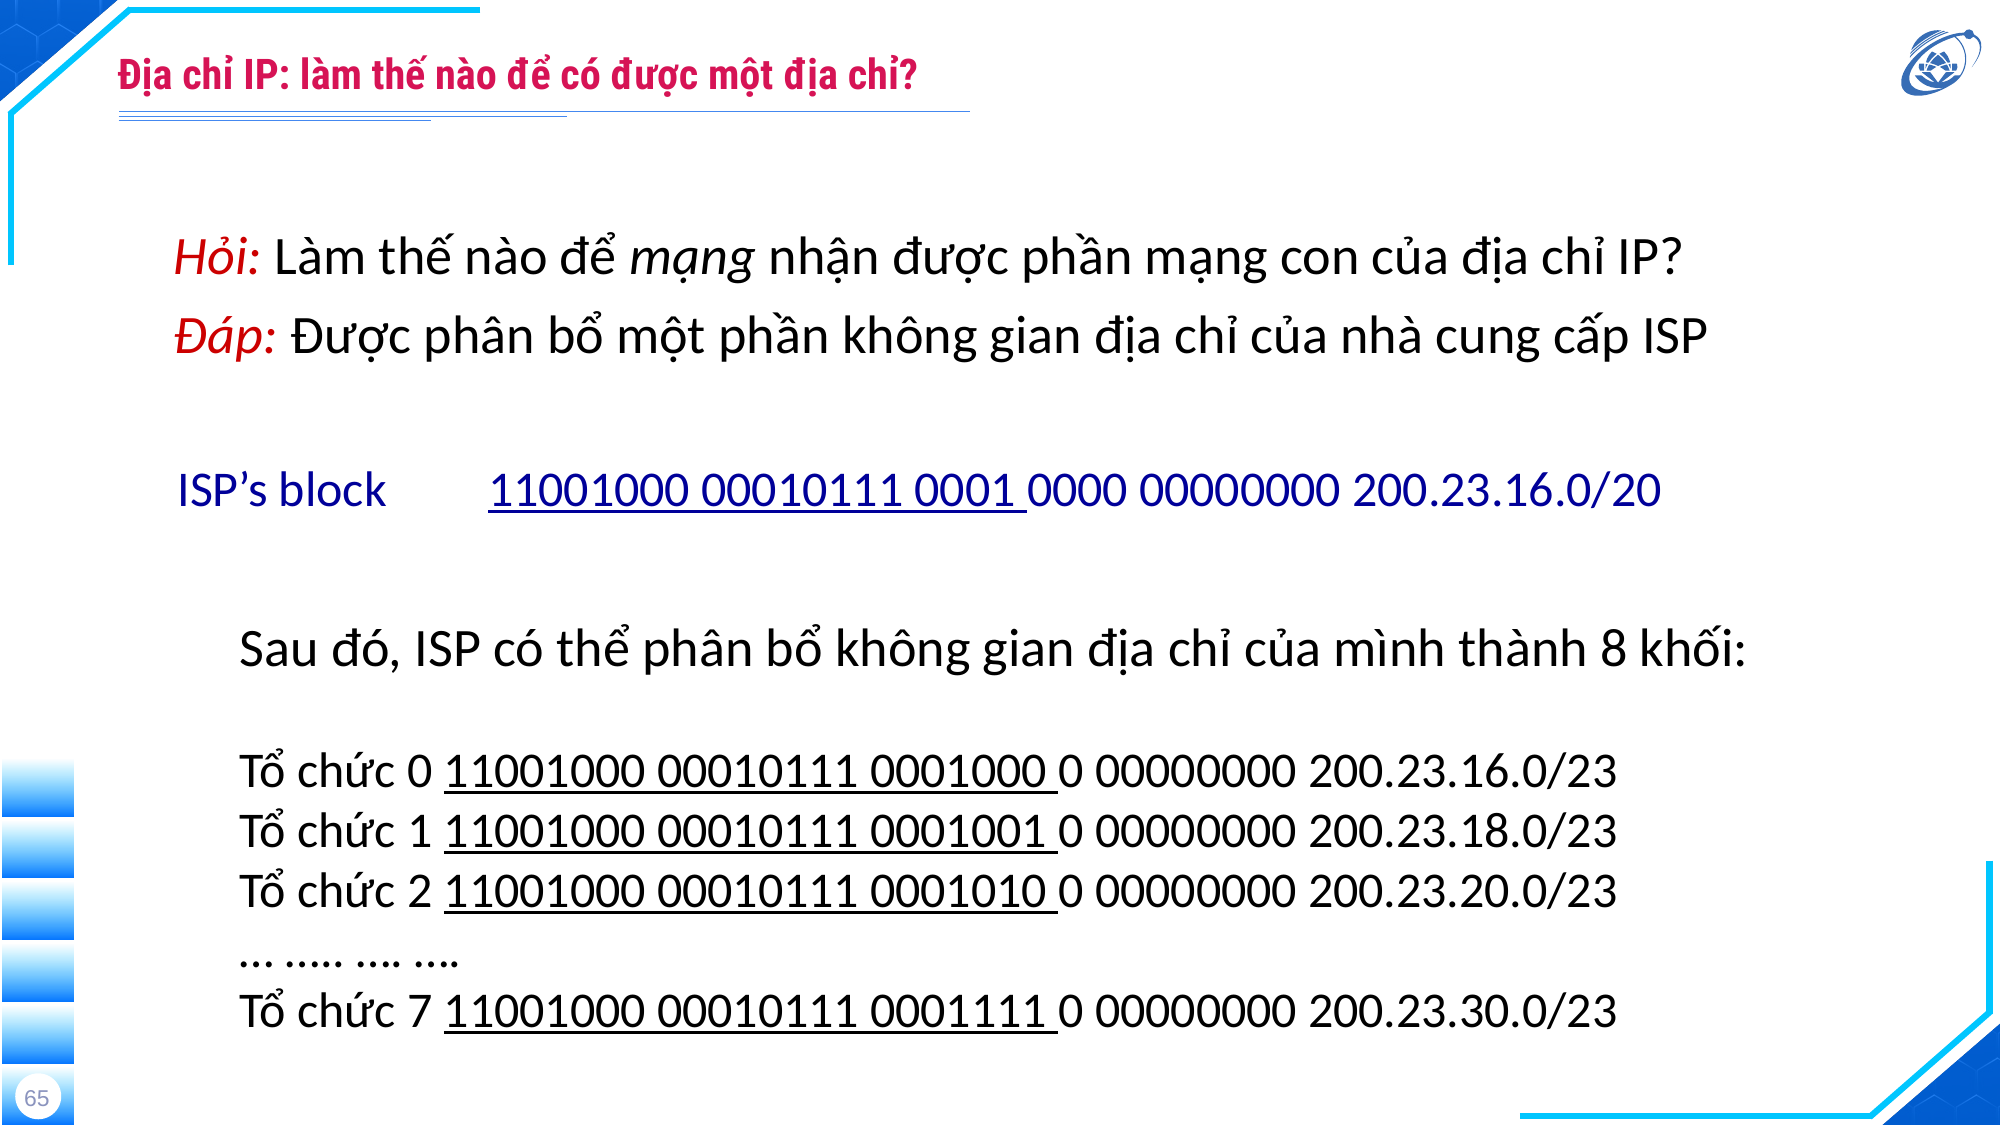

# Địa chỉ IP: làm thế nào để có được một địa chỉ?
Hỏi: Làm thế nào để mạng nhận được phần mạng con của địa chỉ IP?
Đáp: Được phân bổ một phần không gian địa chỉ của nhà cung cấp ISP
ISP’s block         11001000 00010111 0001 0000 00000000 200.23.16.0/20

Sau đó, ISP có thể phân bổ không gian địa chỉ của mình thành 8 khối:

Tổ chức 0 11001000 00010111 0001000 0 00000000 200.23.16.0/23
Tổ chức 1 11001000 00010111 0001001 0 00000000 200.23.18.0/23
Tổ chức 2 11001000 00010111 0001010 0 00000000 200.23.20.0/23
… ….. …. ….
Tổ chức 7 11001000 00010111 0001111 0 00000000 200.23.30.0/23

65